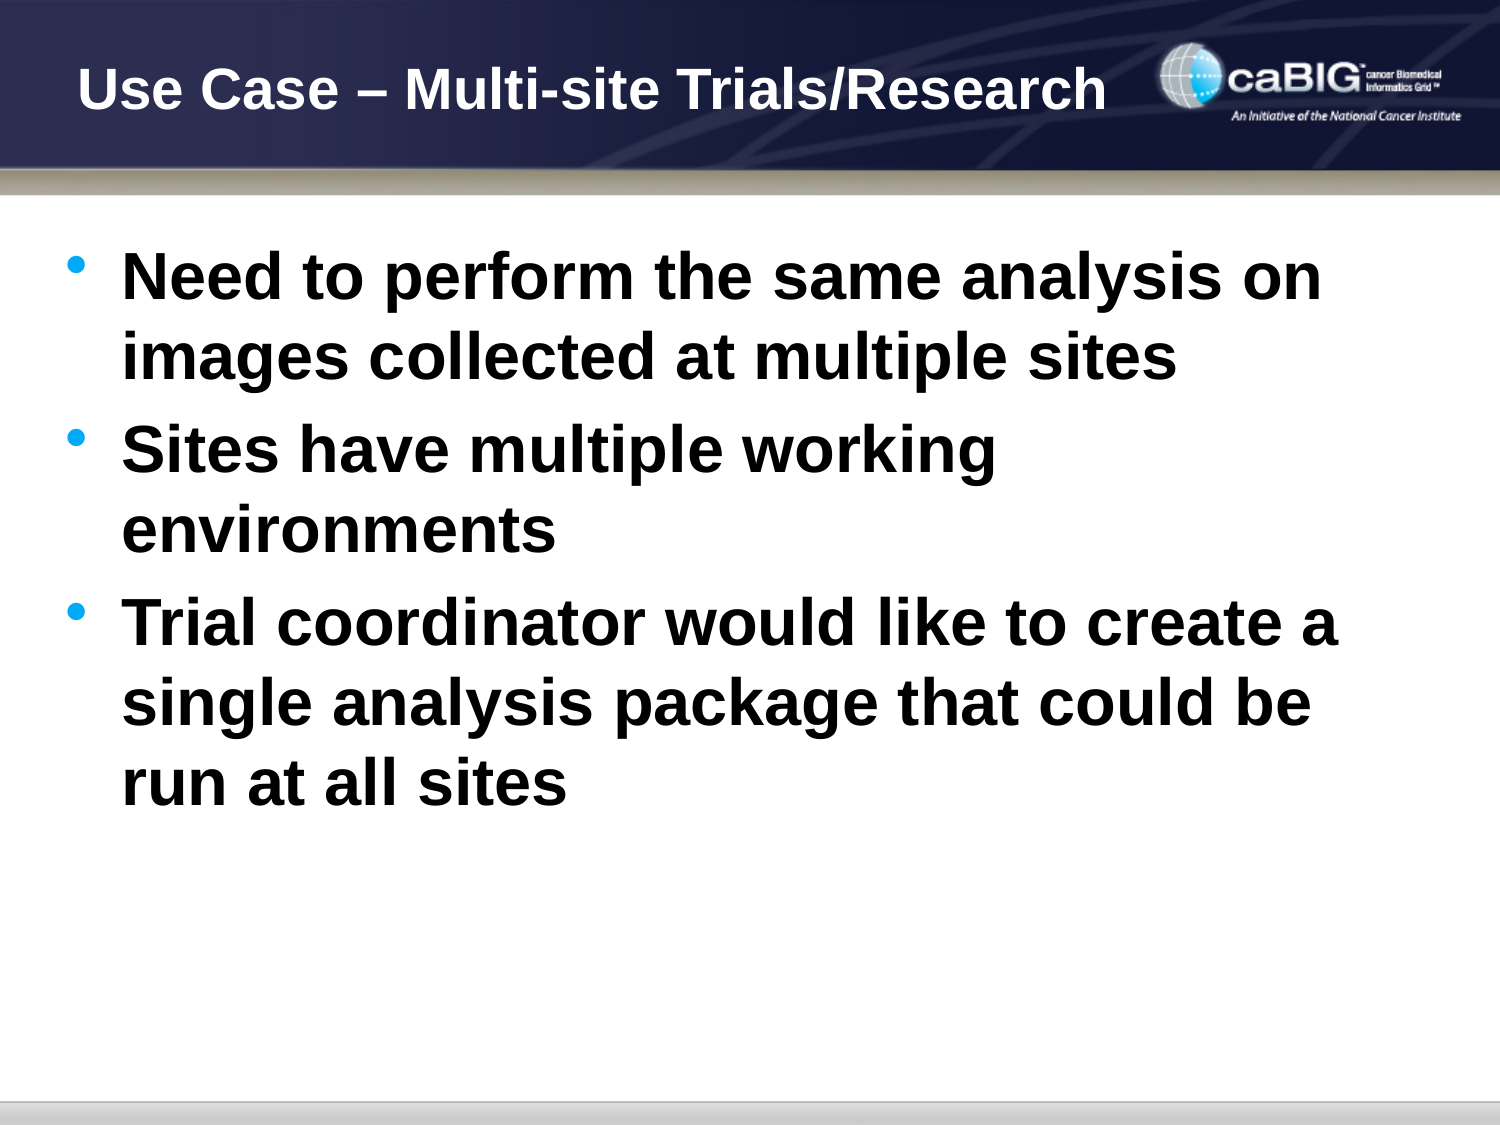

# Use Case – Multi-site Trials/Research
Need to perform the same analysis on images collected at multiple sites
Sites have multiple working environments
Trial coordinator would like to create a single analysis package that could be run at all sites